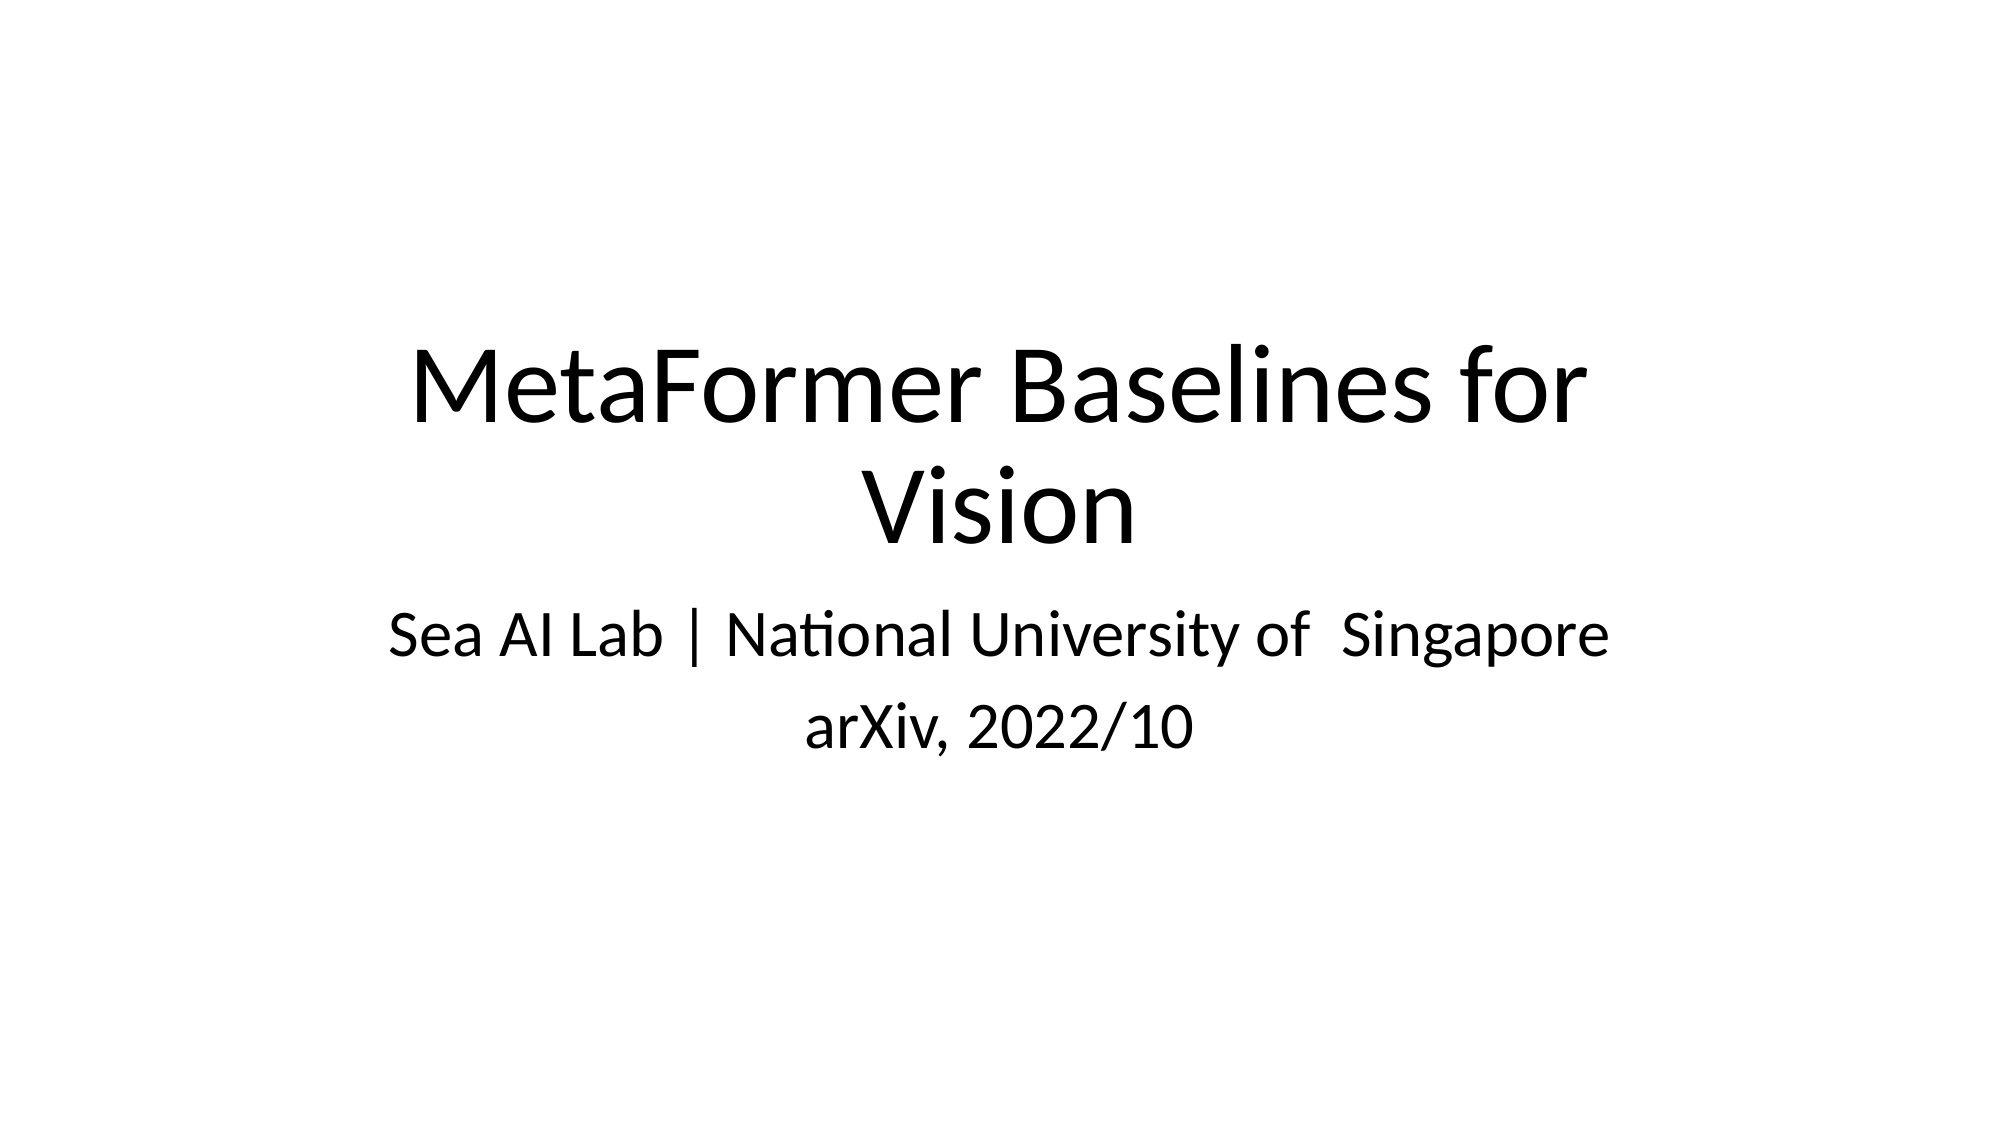

# MetaFormer Baselines for Vision
Sea AI Lab | National University of  Singapore
arXiv, 2022/10